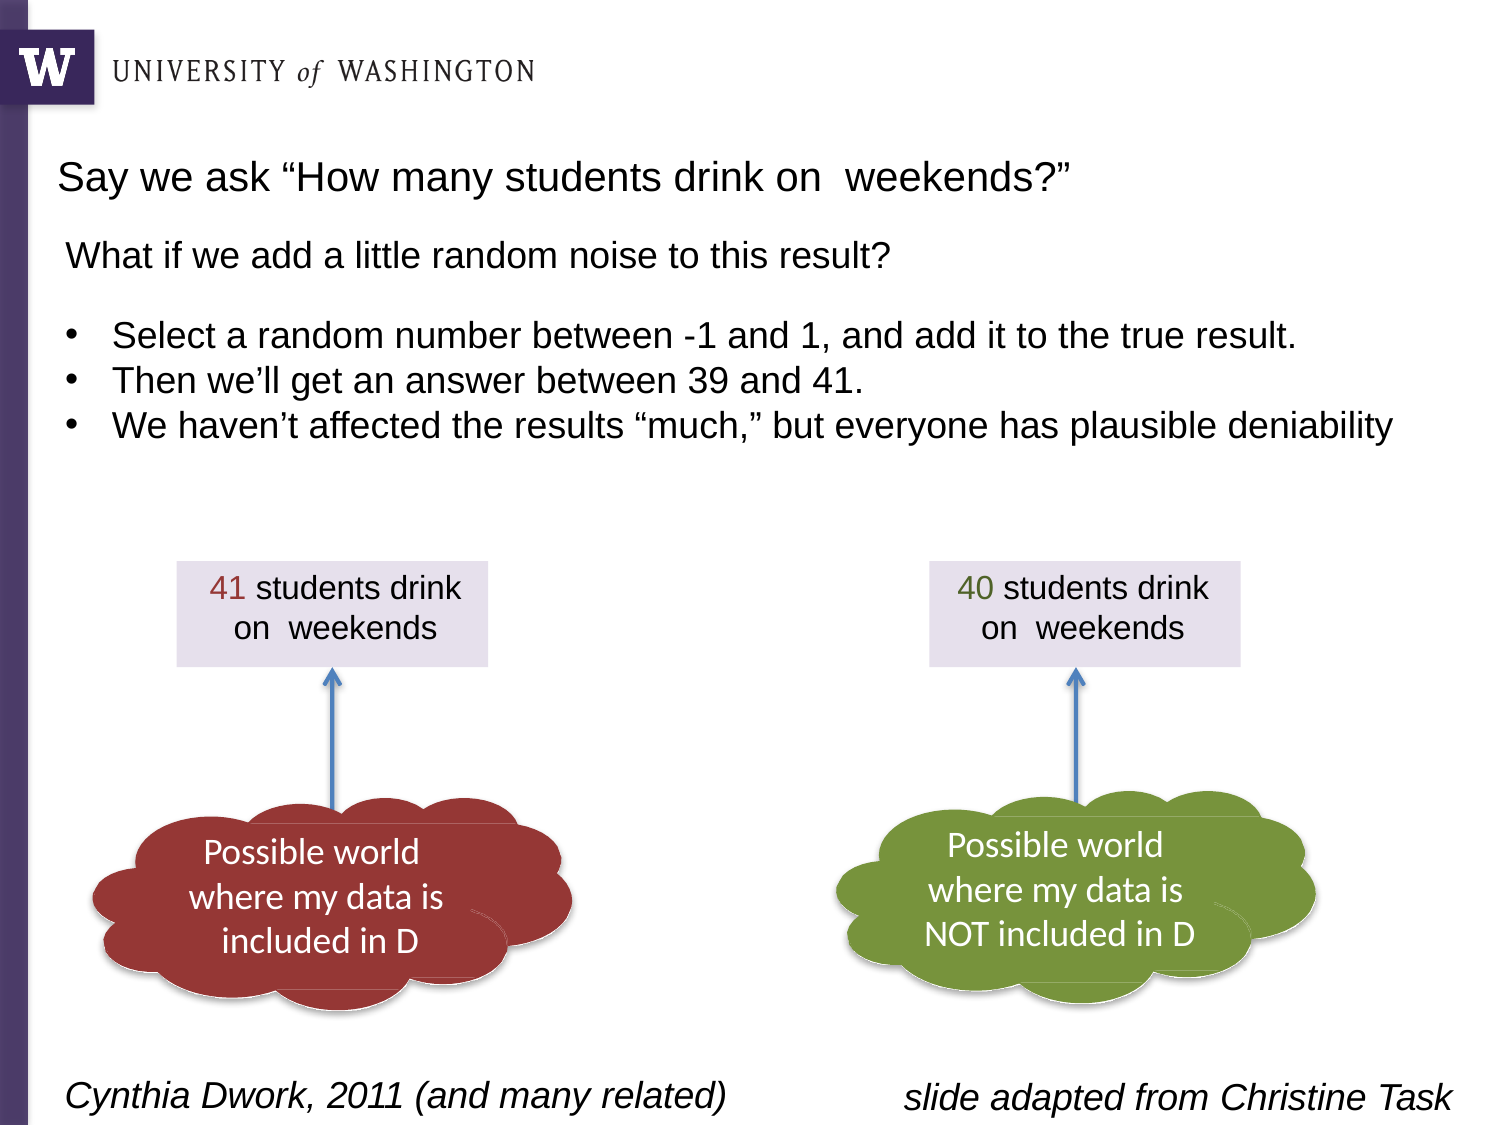

# Say we ask “How many students drink on  weekends?”
What if we add a little random noise to this result?
Select a random number between -1 and 1, and add it to the true result.
Then we’ll get an answer between 39 and 41.
We haven’t affected the results “much,” but everyone has plausible deniability

41 students drink on  weekends
40 students drink on  weekends

Possible world  where my data is  NOT included in D

Possible world  where my data is  included in D

Cynthia Dwork, 2011 (and many related)
slide adapted from Christine Task